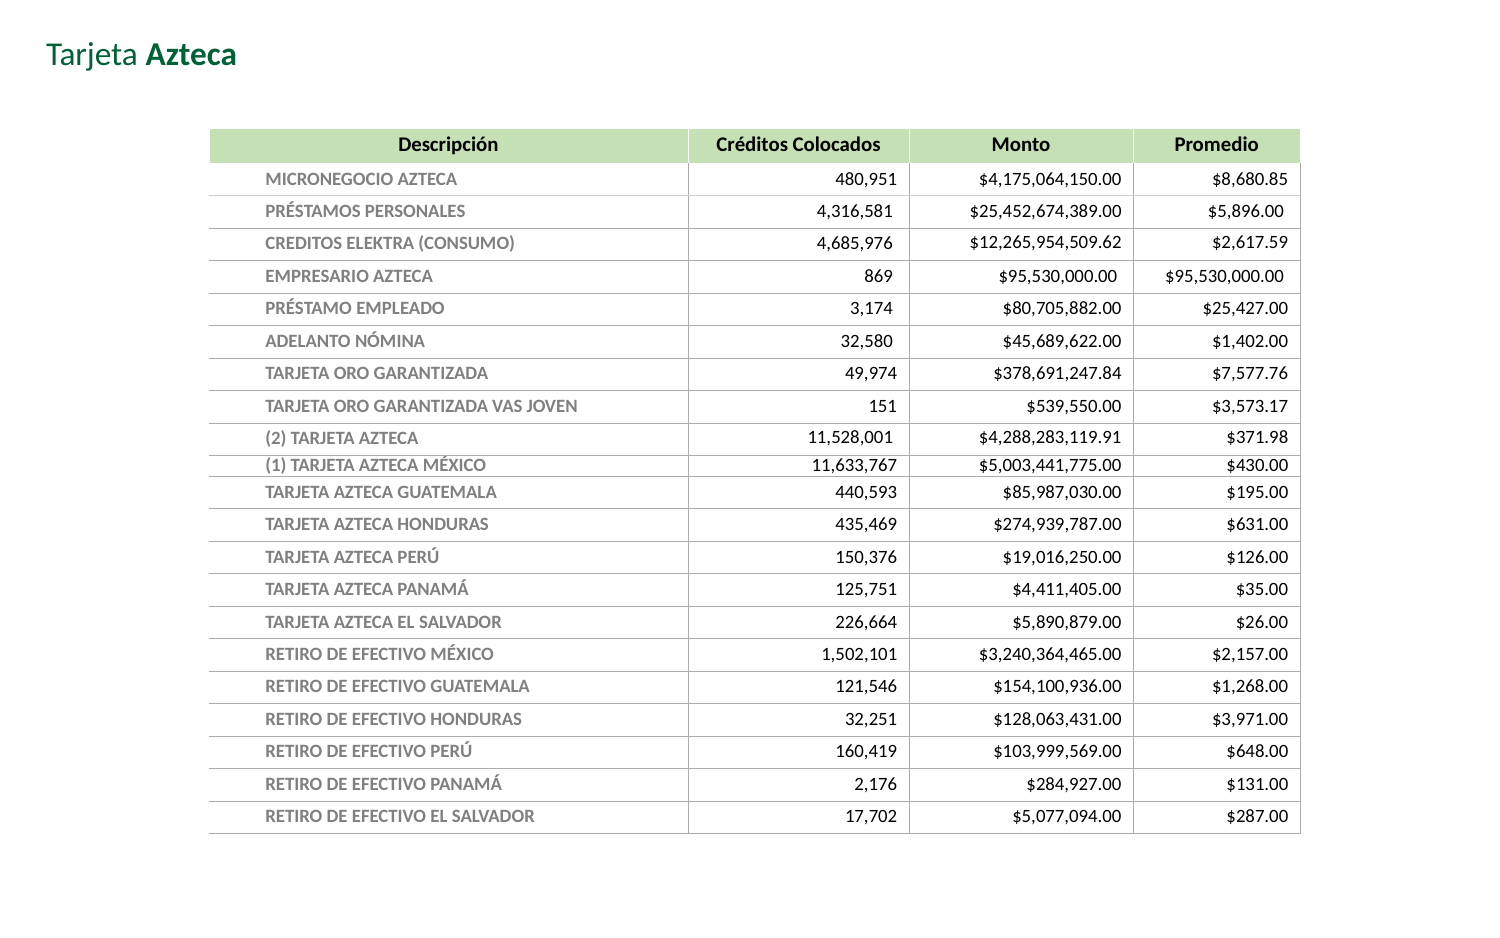

Tarjeta Azteca
| Descripción | Créditos Colocados | Monto | Promedio |
| --- | --- | --- | --- |
| MICRONEGOCIO AZTECA | 480,951 | $4,175,064,150.00 | $8,680.85 |
| PRÉSTAMOS PERSONALES | 4,316,581 | $25,452,674,389.00 | $5,896.00 |
| CREDITOS ELEKTRA (CONSUMO) | 4,685,976 | $12,265,954,509.62 | $2,617.59 |
| EMPRESARIO AZTECA | 869 | $95,530,000.00 | $95,530,000.00 |
| PRÉSTAMO EMPLEADO | 3,174 | $80,705,882.00 | $25,427.00 |
| ADELANTO NÓMINA | 32,580 | $45,689,622.00 | $1,402.00 |
| TARJETA ORO GARANTIZADA | 49,974 | $378,691,247.84 | $7,577.76 |
| TARJETA ORO GARANTIZADA VAS JOVEN | 151 | $539,550.00 | $3,573.17 |
| (2) TARJETA AZTECA | 11,528,001 | $4,288,283,119.91 | $371.98 |
| (1) TARJETA AZTECA MÉXICO | 11,633,767 | $5,003,441,775.00 | $430.00 |
| TARJETA AZTECA GUATEMALA | 440,593 | $85,987,030.00 | $195.00 |
| TARJETA AZTECA HONDURAS | 435,469 | $274,939,787.00 | $631.00 |
| TARJETA AZTECA PERÚ | 150,376 | $19,016,250.00 | $126.00 |
| TARJETA AZTECA PANAMÁ | 125,751 | $4,411,405.00 | $35.00 |
| TARJETA AZTECA EL SALVADOR | 226,664 | $5,890,879.00 | $26.00 |
| RETIRO DE EFECTIVO MÉXICO | 1,502,101 | $3,240,364,465.00 | $2,157.00 |
| RETIRO DE EFECTIVO GUATEMALA | 121,546 | $154,100,936.00 | $1,268.00 |
| RETIRO DE EFECTIVO HONDURAS | 32,251 | $128,063,431.00 | $3,971.00 |
| RETIRO DE EFECTIVO PERÚ | 160,419 | $103,999,569.00 | $648.00 |
| RETIRO DE EFECTIVO PANAMÁ | 2,176 | $284,927.00 | $131.00 |
| RETIRO DE EFECTIVO EL SALVADOR | 17,702 | $5,077,094.00 | $287.00 |